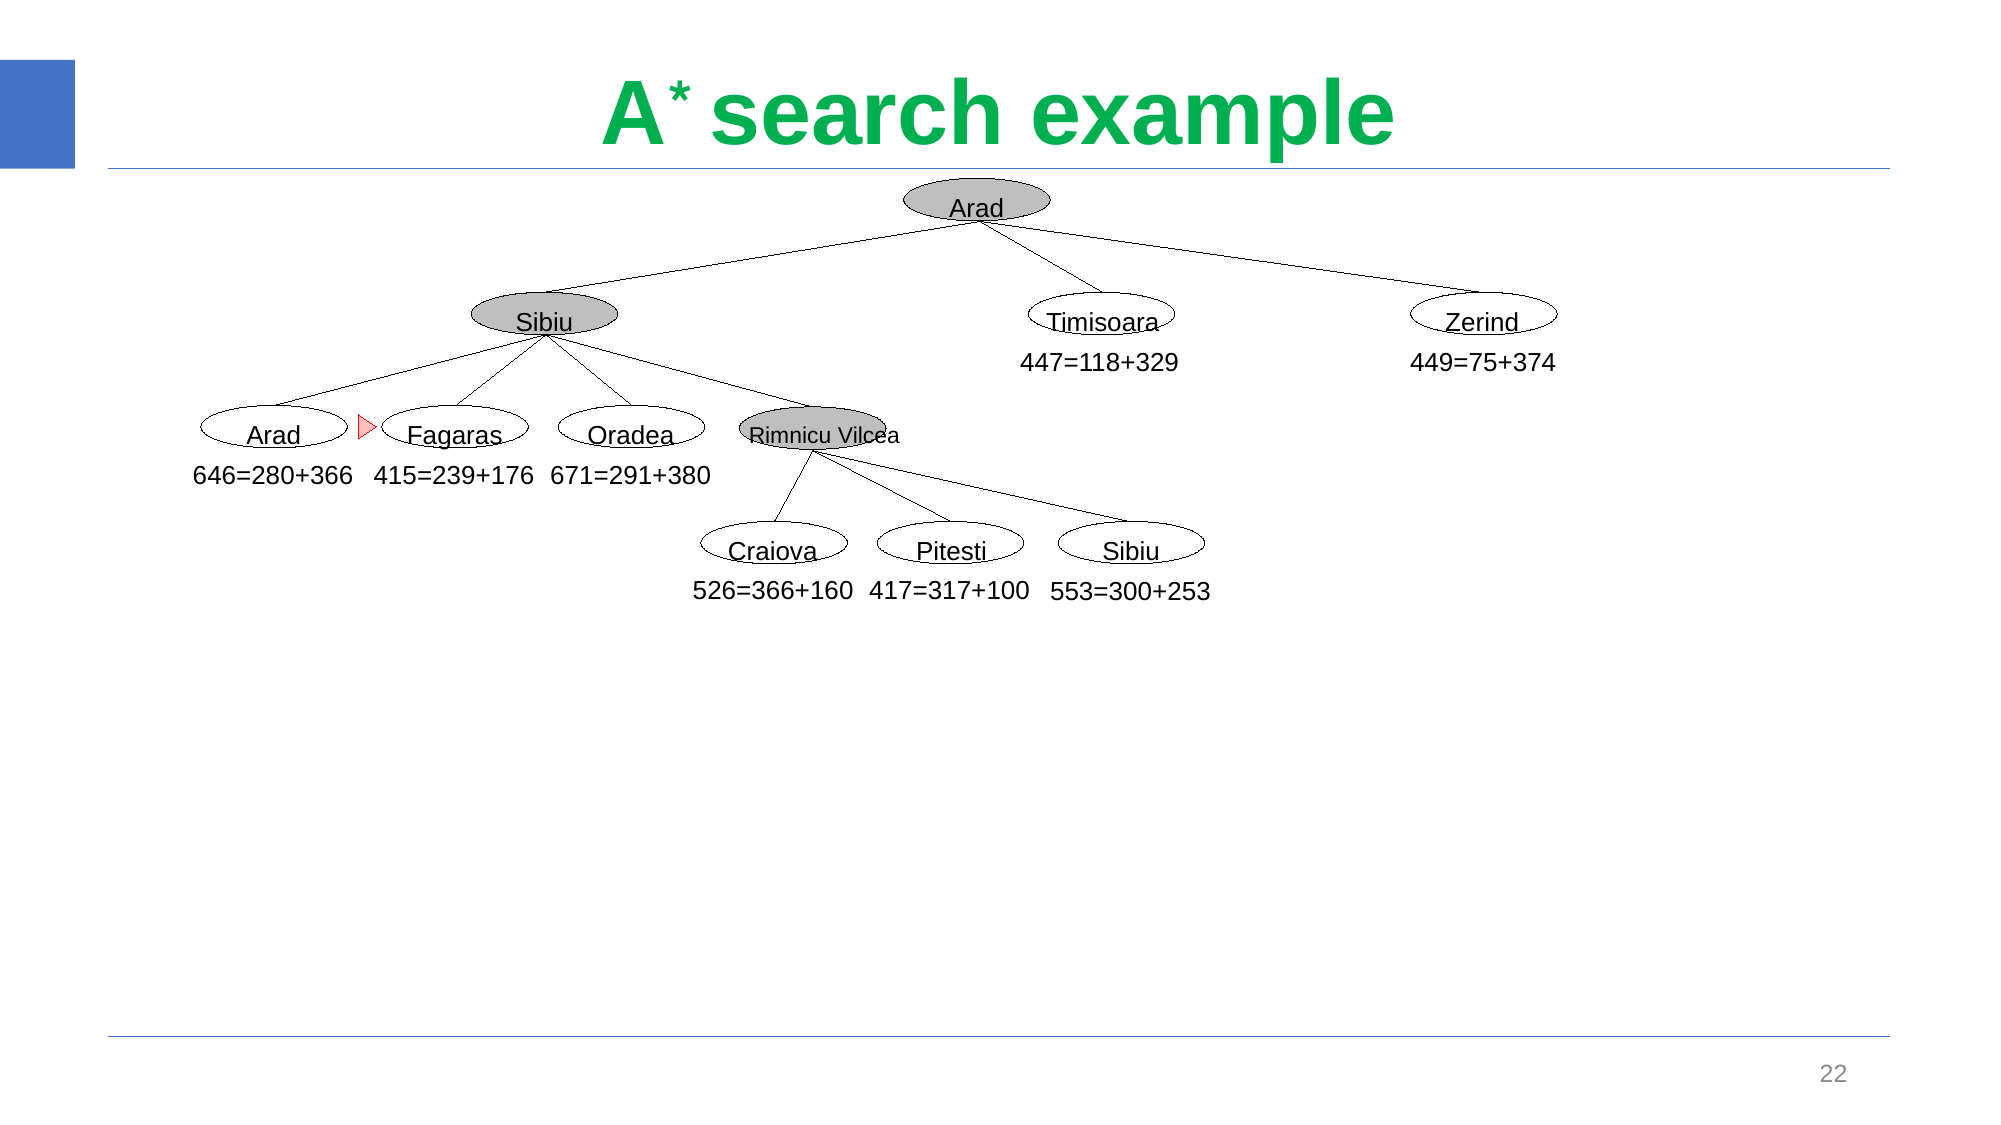

# A∗ search example

Arad

Timisoara
Zerind
Sibiu

447=118+329
449=75+374

Arad
Fagaras
Oradea
Rimnicu Vilcea

671=291+380
646=280+366
415=239+176

Craiova
Pitesti
Sibiu
526=366+160
417=317+100
553=300+253
22